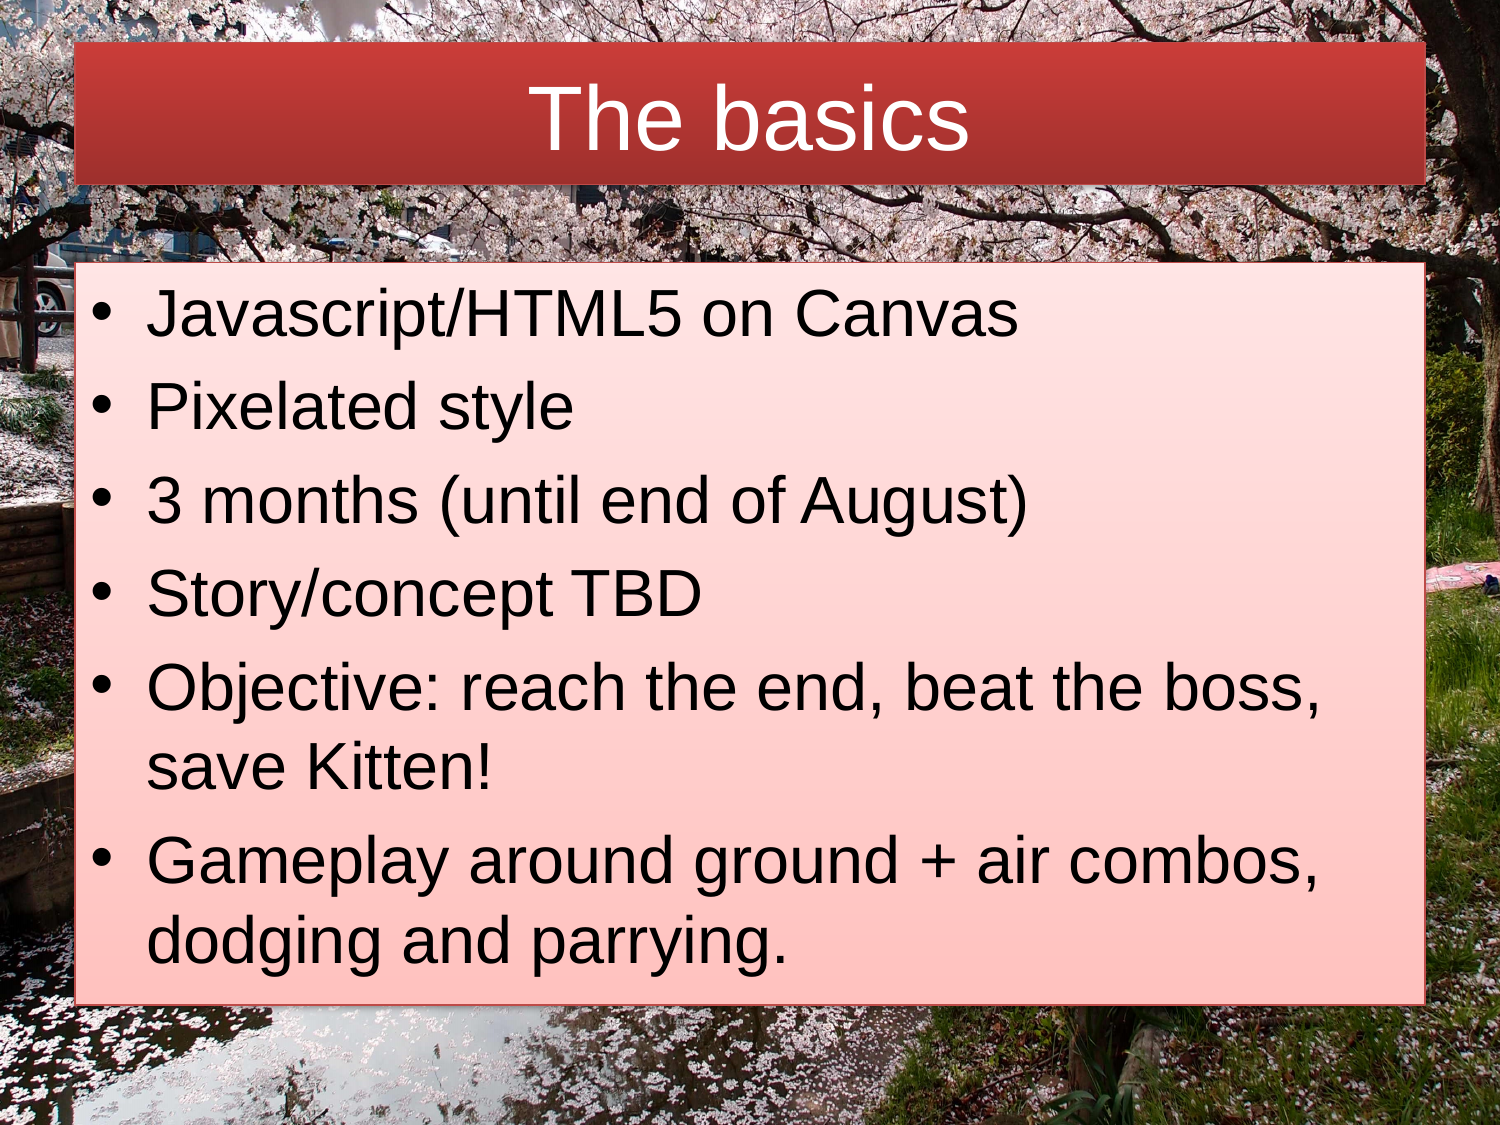

The basics
Javascript/HTML5 on Canvas
Pixelated style
3 months (until end of August)
Story/concept TBD
Objective: reach the end, beat the boss, save Kitten!
Gameplay around ground + air combos, dodging and parrying.